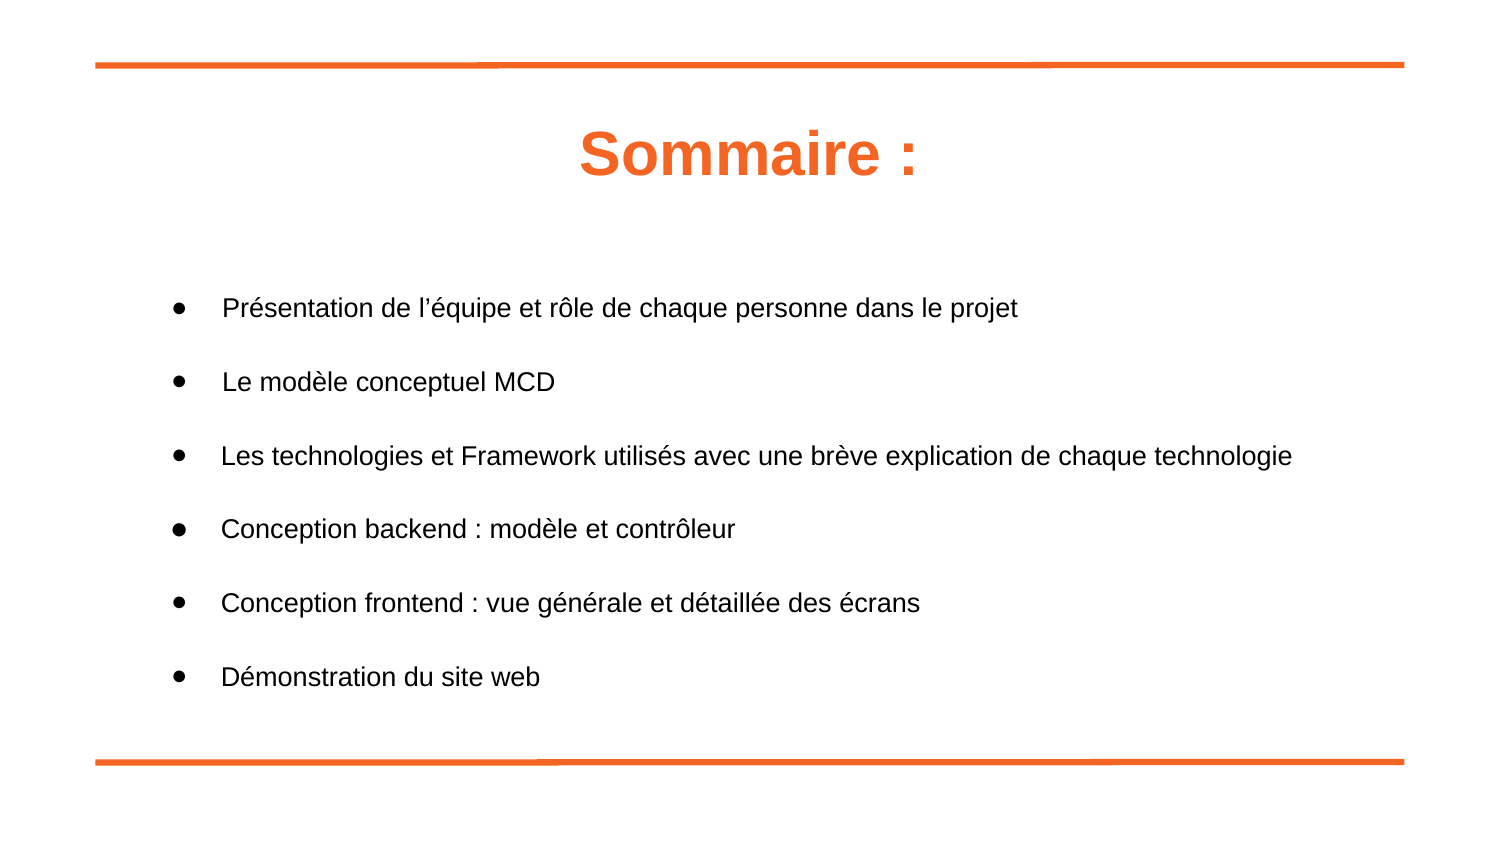

# Sommaire :

Présentation de l’équipe et rôle de chaque personne dans le projet
Le modèle conceptuel MCD
Les technologies et Framework utilisés avec une brève explication de chaque technologie
Conception backend : modèle et contrôleur
Conception frontend : vue générale et détaillée des écrans
Démonstration du site web